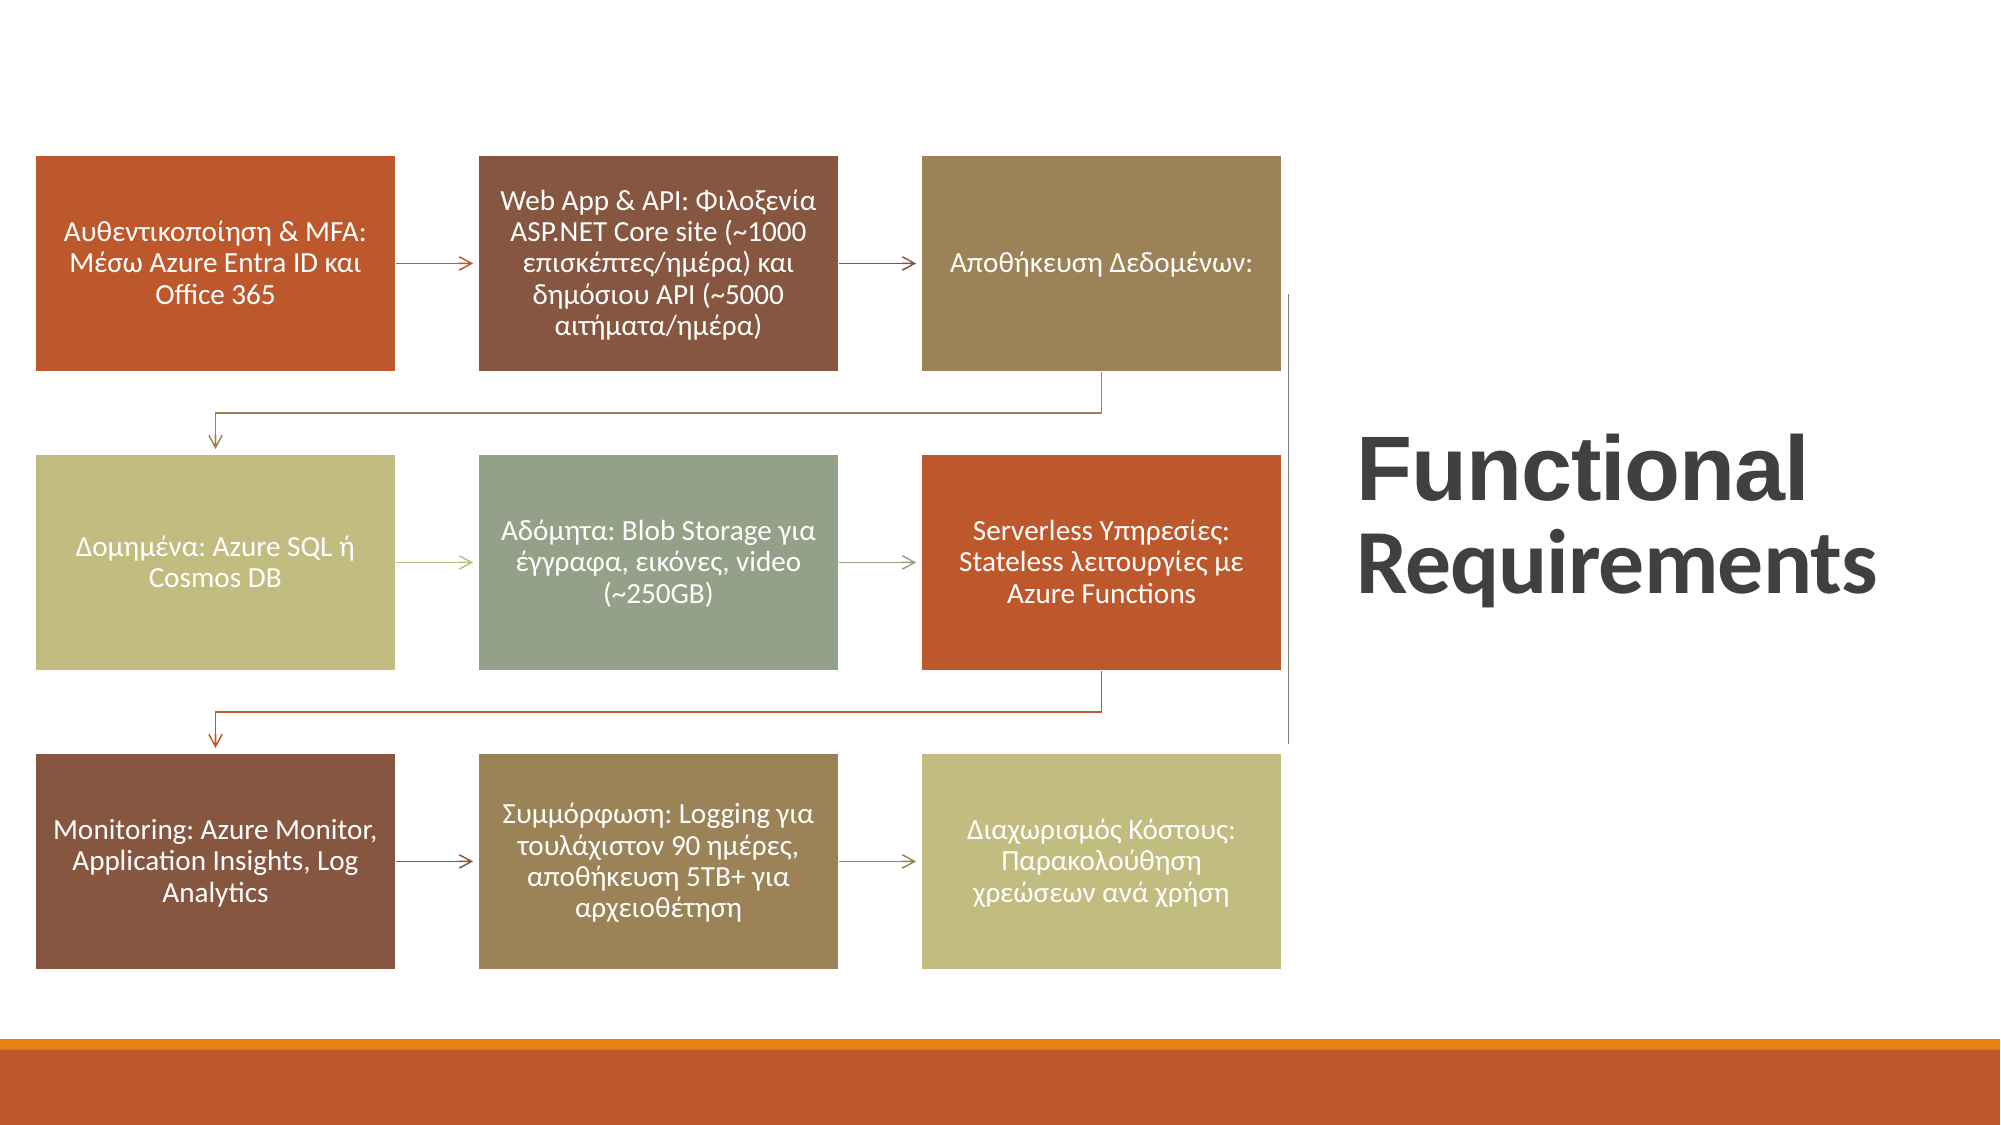

Αυθεντικοποίηση & MFA: Μέσω Azure Entra ID και Office 365

Web App & API: Φιλοξενία ASP.NET Core site (~1000 επισκέπτες/ημέρα) και δημόσιου API (~5000 αιτήματα/ημέρα)

Αποθήκευση Δεδομένων:

Δομημένα: Azure SQL ή Cosmos DB

Αδόμητα: Blob Storage για έγγραφα, εικόνες, video (~250GB)

Serverless Υπηρεσίες: Stateless λειτουργίες με Azure Functions

Monitoring: Azure Monitor, Application Insights, Log Analytics

Συμμόρφωση: Logging για τουλάχιστον 90 ημέρες, αποθήκευση 5TB+ για αρχειοθέτηση
Διαχωρισμός Κόστους: Παρακολούθηση χρεώσεων ανά χρήση
# Functional Requirements